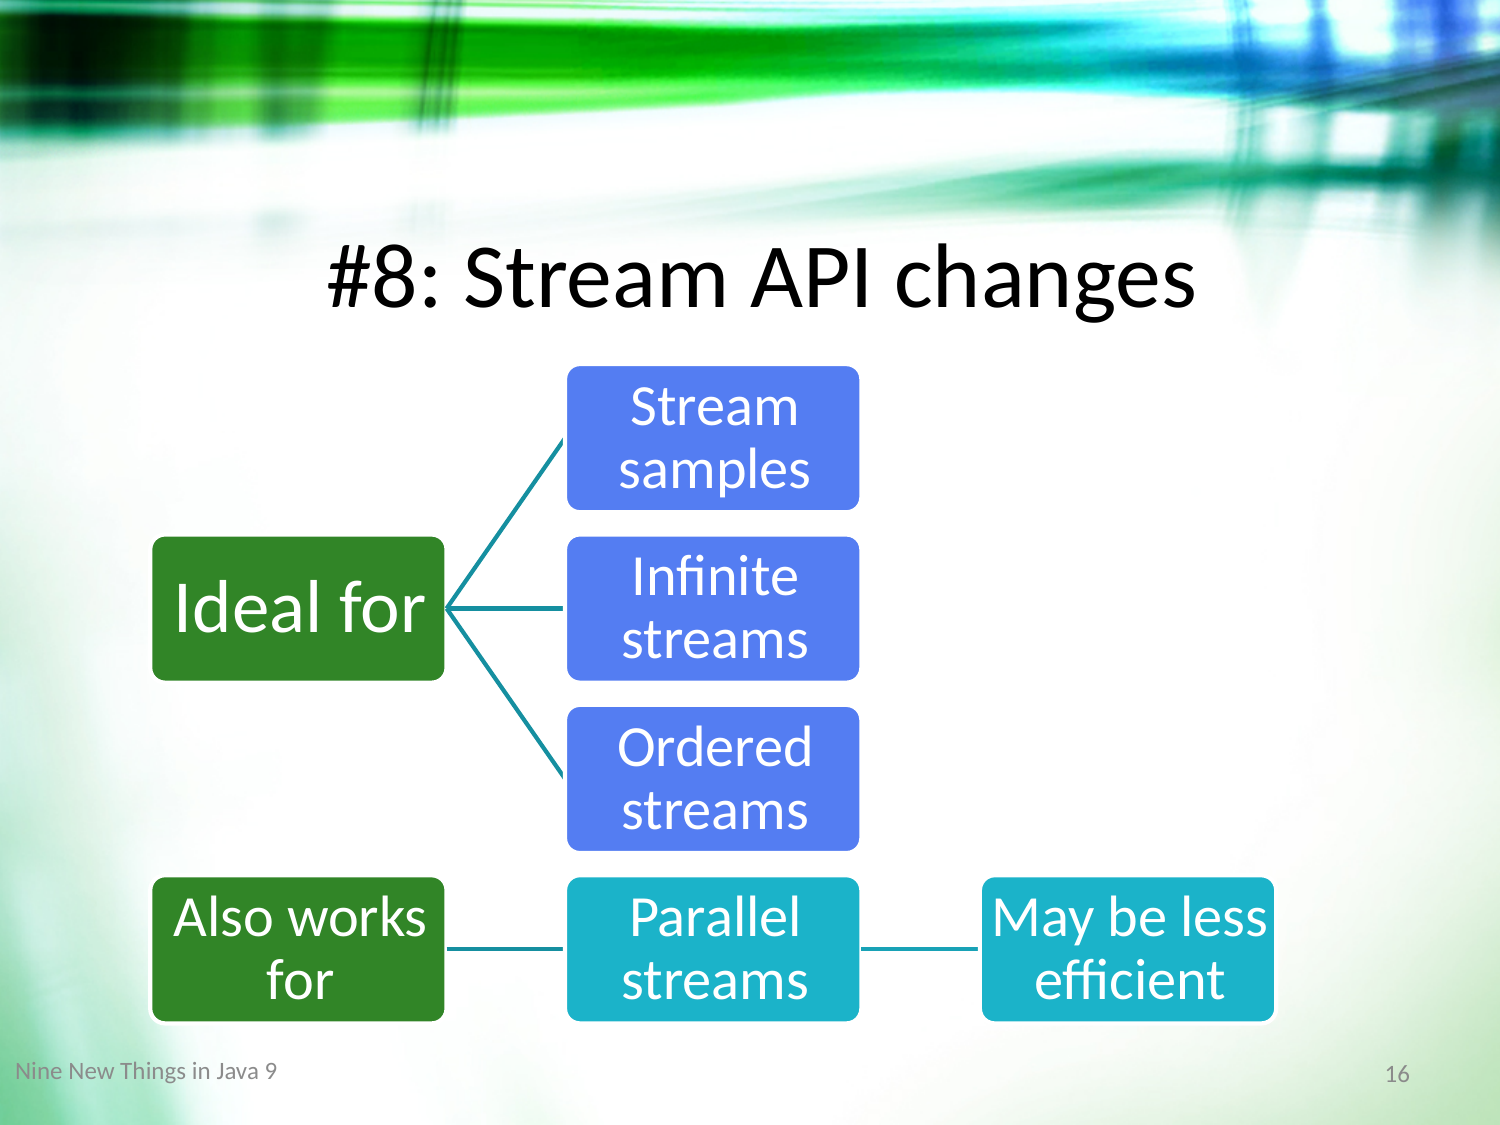

#8: Stream API changes
Ideal for

Stream samples

Infinite streams

Ordered streams
Also works for

Parallel streams

May be less efficient
Nine New Things in Java 9
16